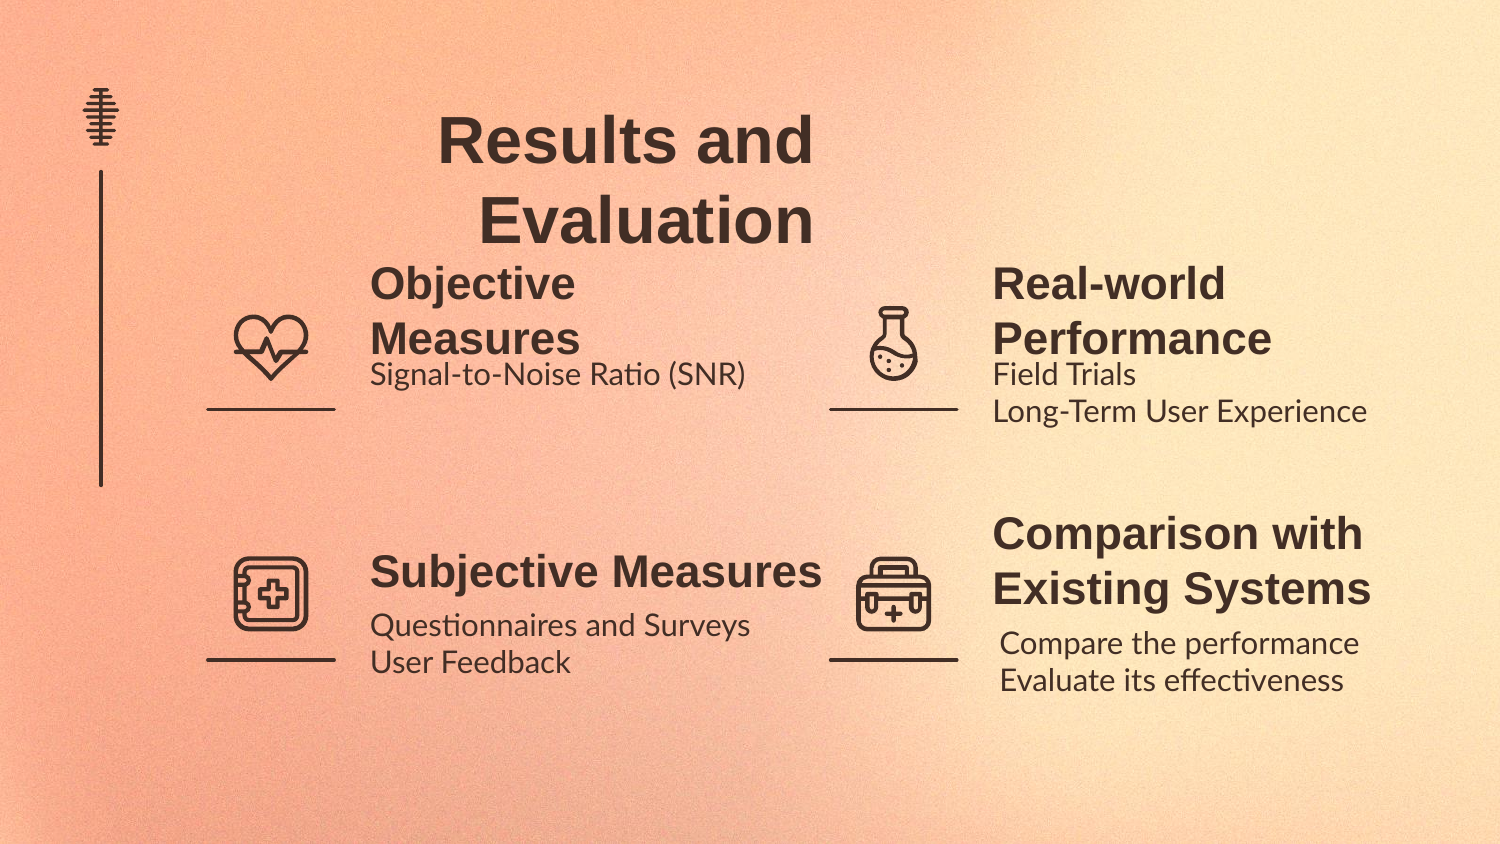

# Results and Evaluation
Objective Measures
Real-world Performance

Signal-to-Noise Ratio (SNR)

Field Trials
Long-Term User Experience
Subjective Measures
Comparison with Existing Systems

Questionnaires and Surveys
User Feedback
Compare the performance
Evaluate its effectiveness